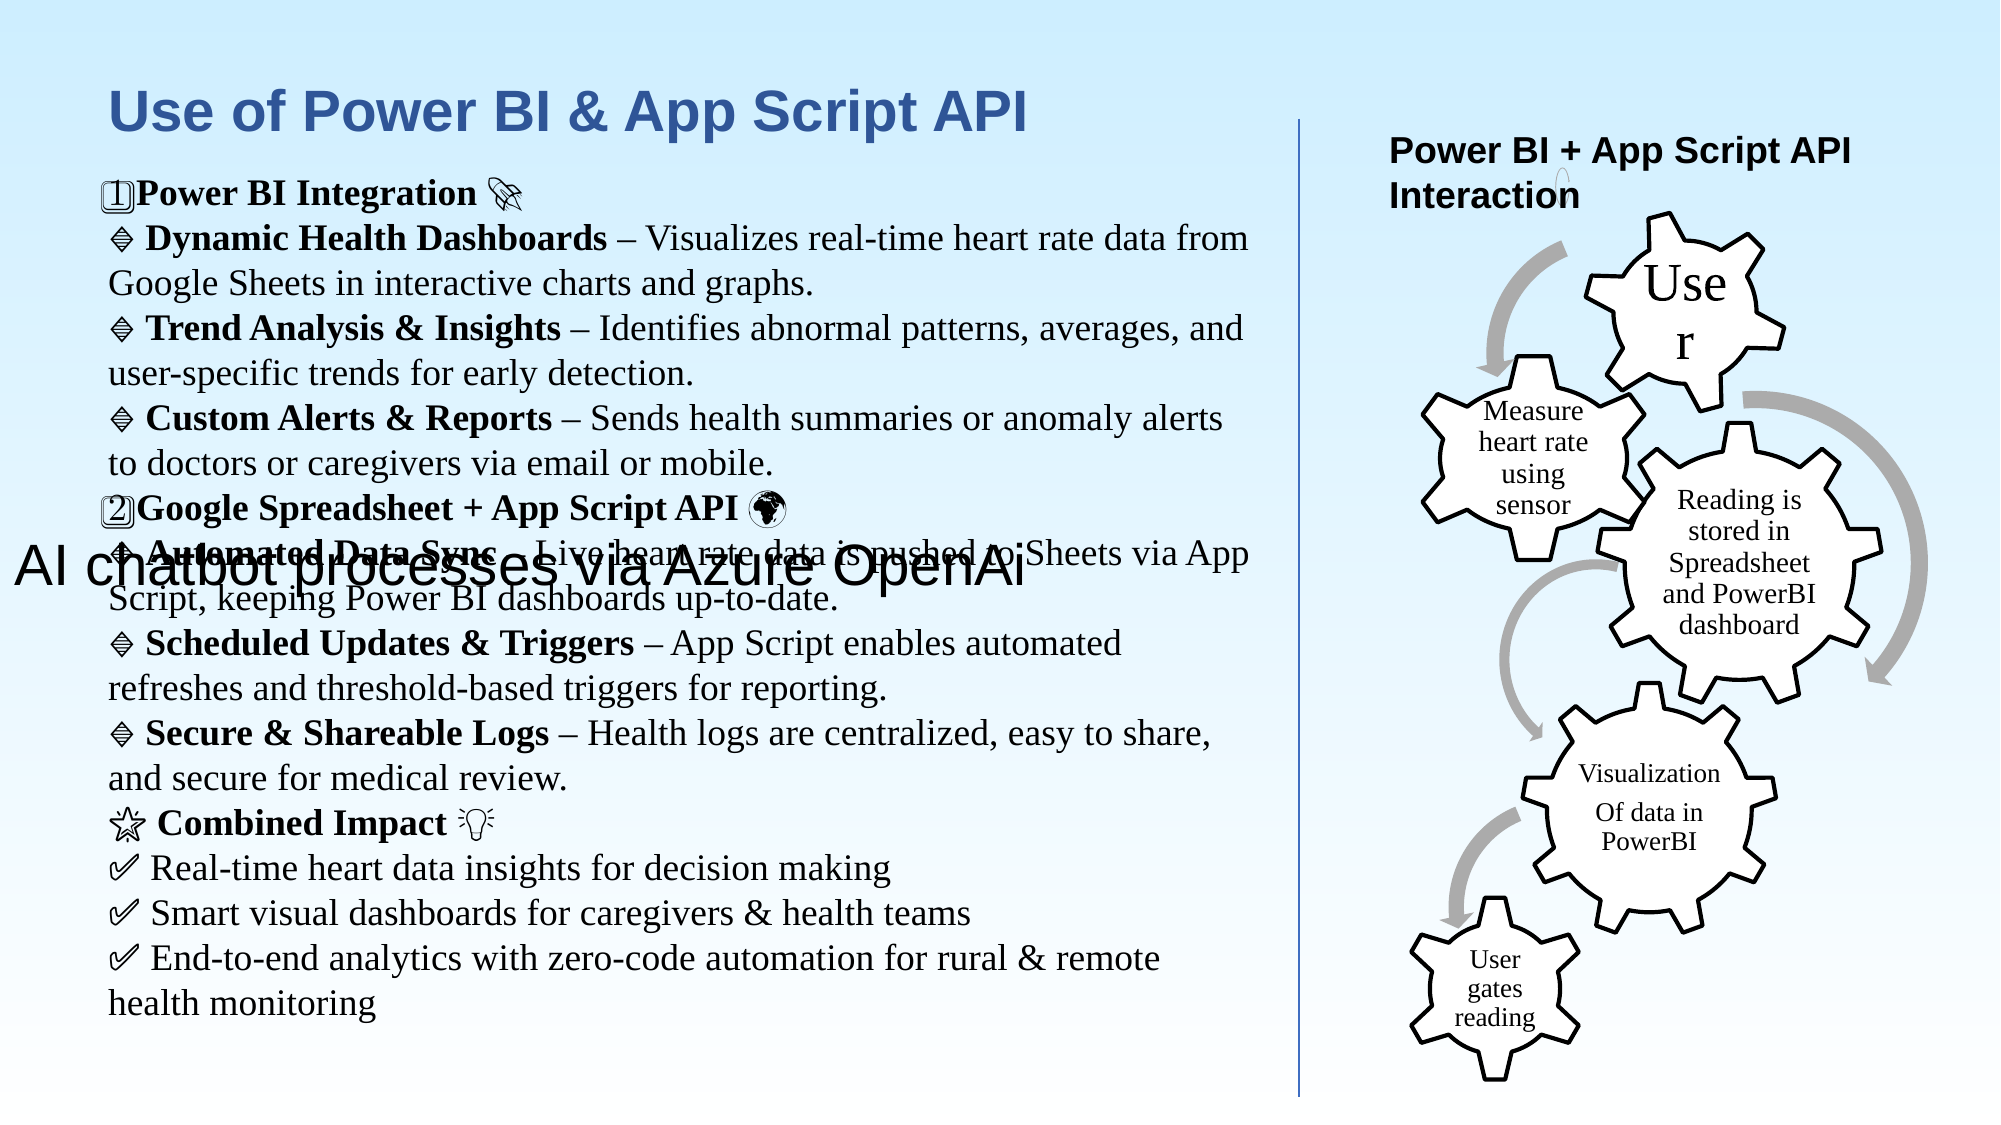

AI chatbot processes via Azure OpenAi
Use of Power BI & App Script API

Power BI + App Script API Interaction
1️⃣ Power BI Integration 🚀
🔹 Dynamic Health Dashboards – Visualizes real-time heart rate data from Google Sheets in interactive charts and graphs.
🔹 Trend Analysis & Insights – Identifies abnormal patterns, averages, and user-specific trends for early detection.
🔹 Custom Alerts & Reports – Sends health summaries or anomaly alerts to doctors or caregivers via email or mobile.
2️⃣ Google Spreadsheet + App Script API 🌍
🔹 Automated Data Sync – Live heart rate data is pushed to Sheets via App Script, keeping Power BI dashboards up-to-date.
🔹 Scheduled Updates & Triggers – App Script enables automated refreshes and threshold-based triggers for reporting.
🔹 Secure & Shareable Logs – Health logs are centralized, easy to share, and secure for medical review.
🌟 Combined Impact 💡
✅ Real-time heart data insights for decision making
✅ Smart visual dashboards for caregivers & health teams
✅ End-to-end analytics with zero-code automation for rural & remote health monitoring

Reading is stored in Spreadsheet and PowerBI dashboard
Measure heart rate using sensor
User
Visualization
Of data in PowerBI
User gates reading